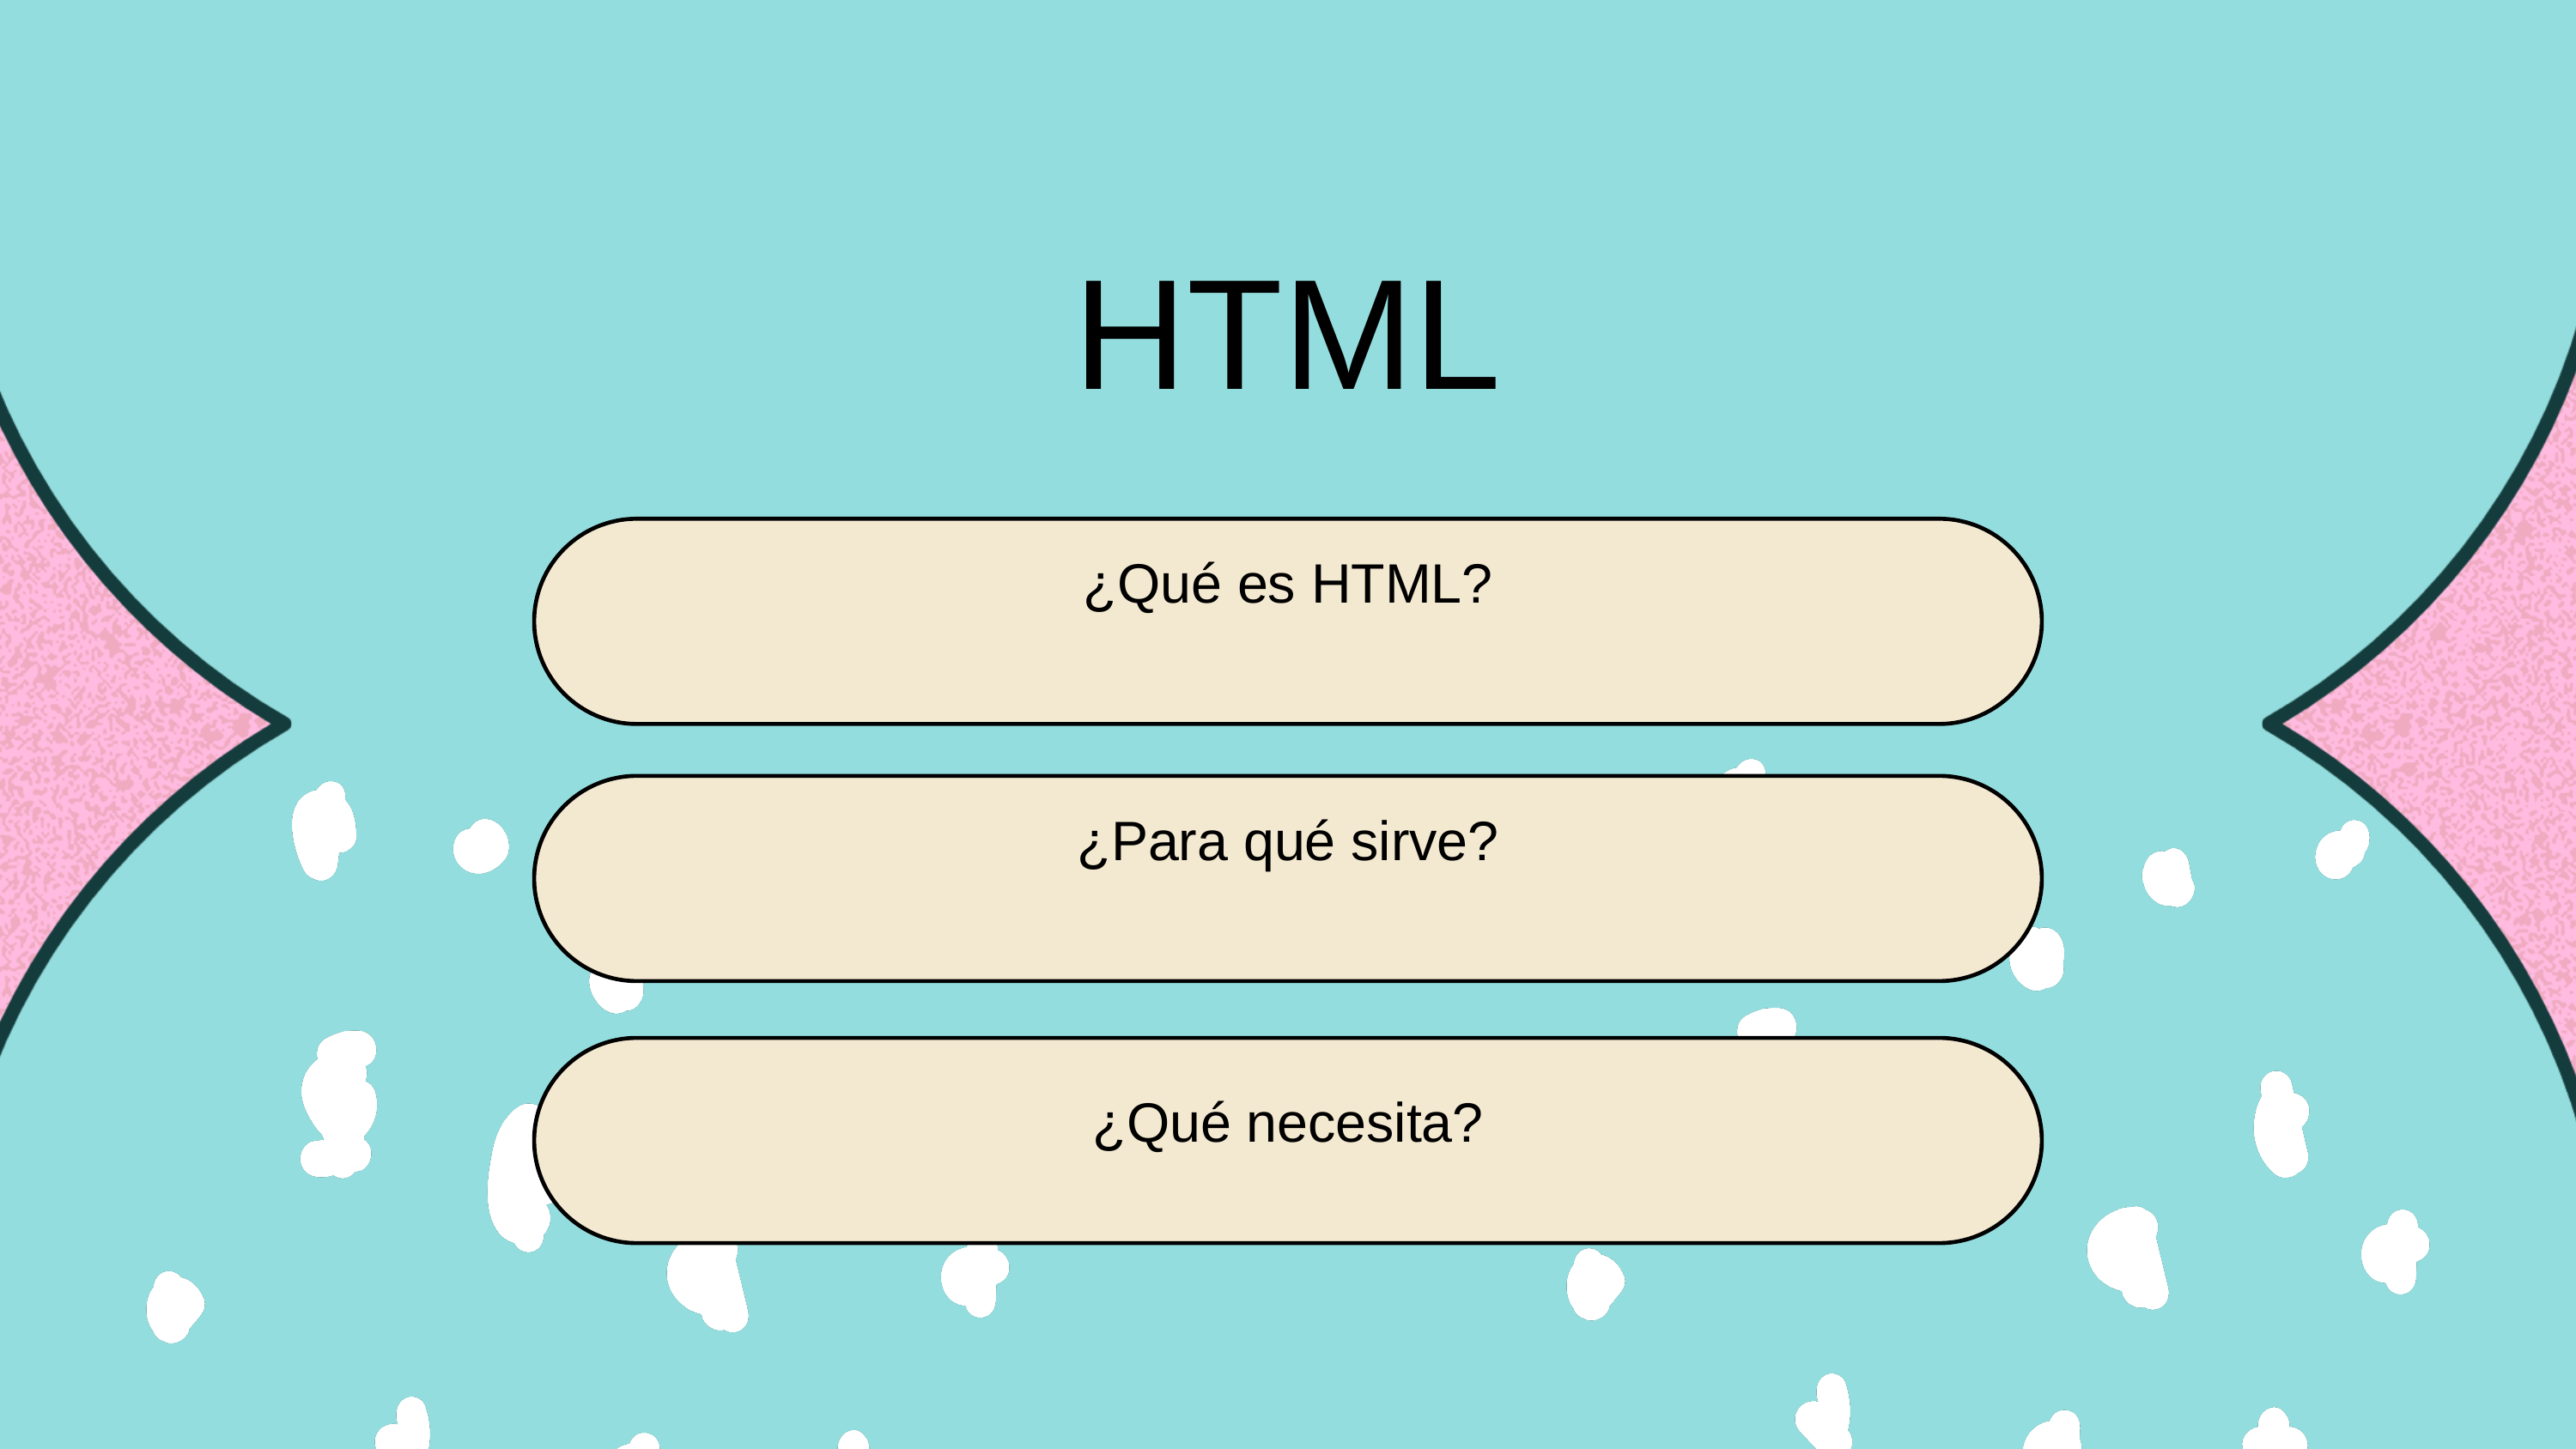

HTML

¿Qué es HTML?

¿Para qué sirve?

¿Qué necesita?